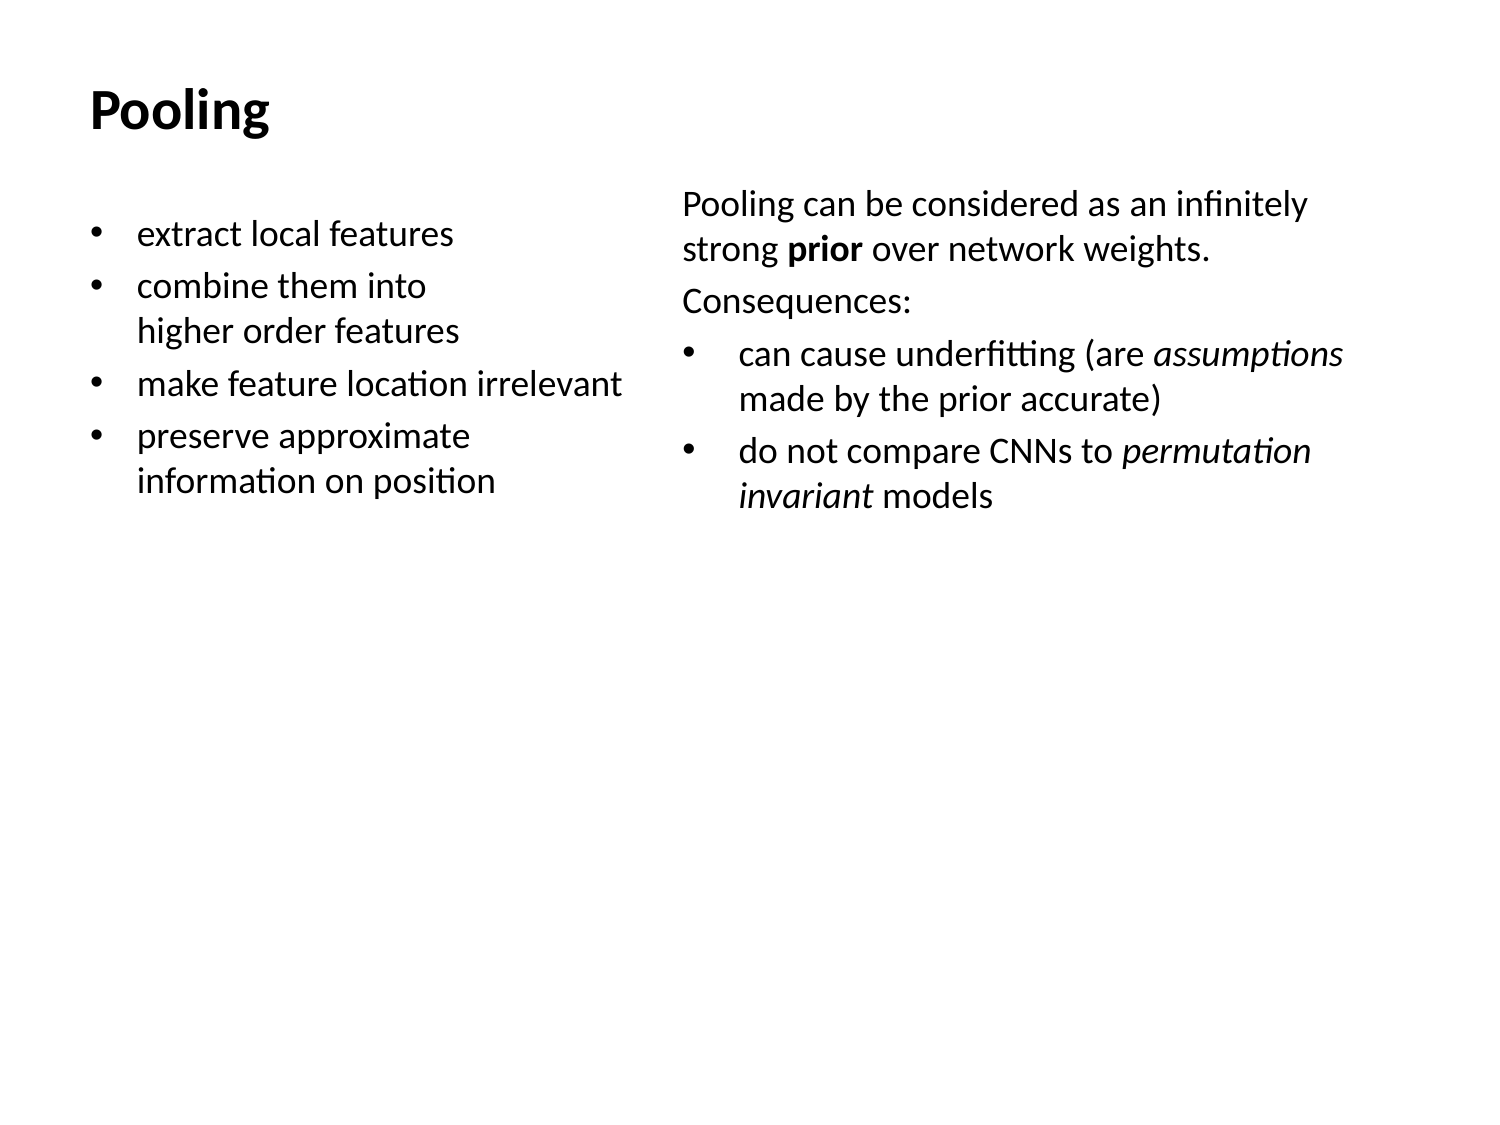

# Pooling

Pooling can be considered as an inﬁnitely strong prior over network weights.
Consequences:
can cause underﬁtting (are assumptions made by the prior accurate)
do not compare CNNs to permutation invariant models

extract local features
combine them into
higher order features
make feature location irrelevant
preserve approximate 
information on position